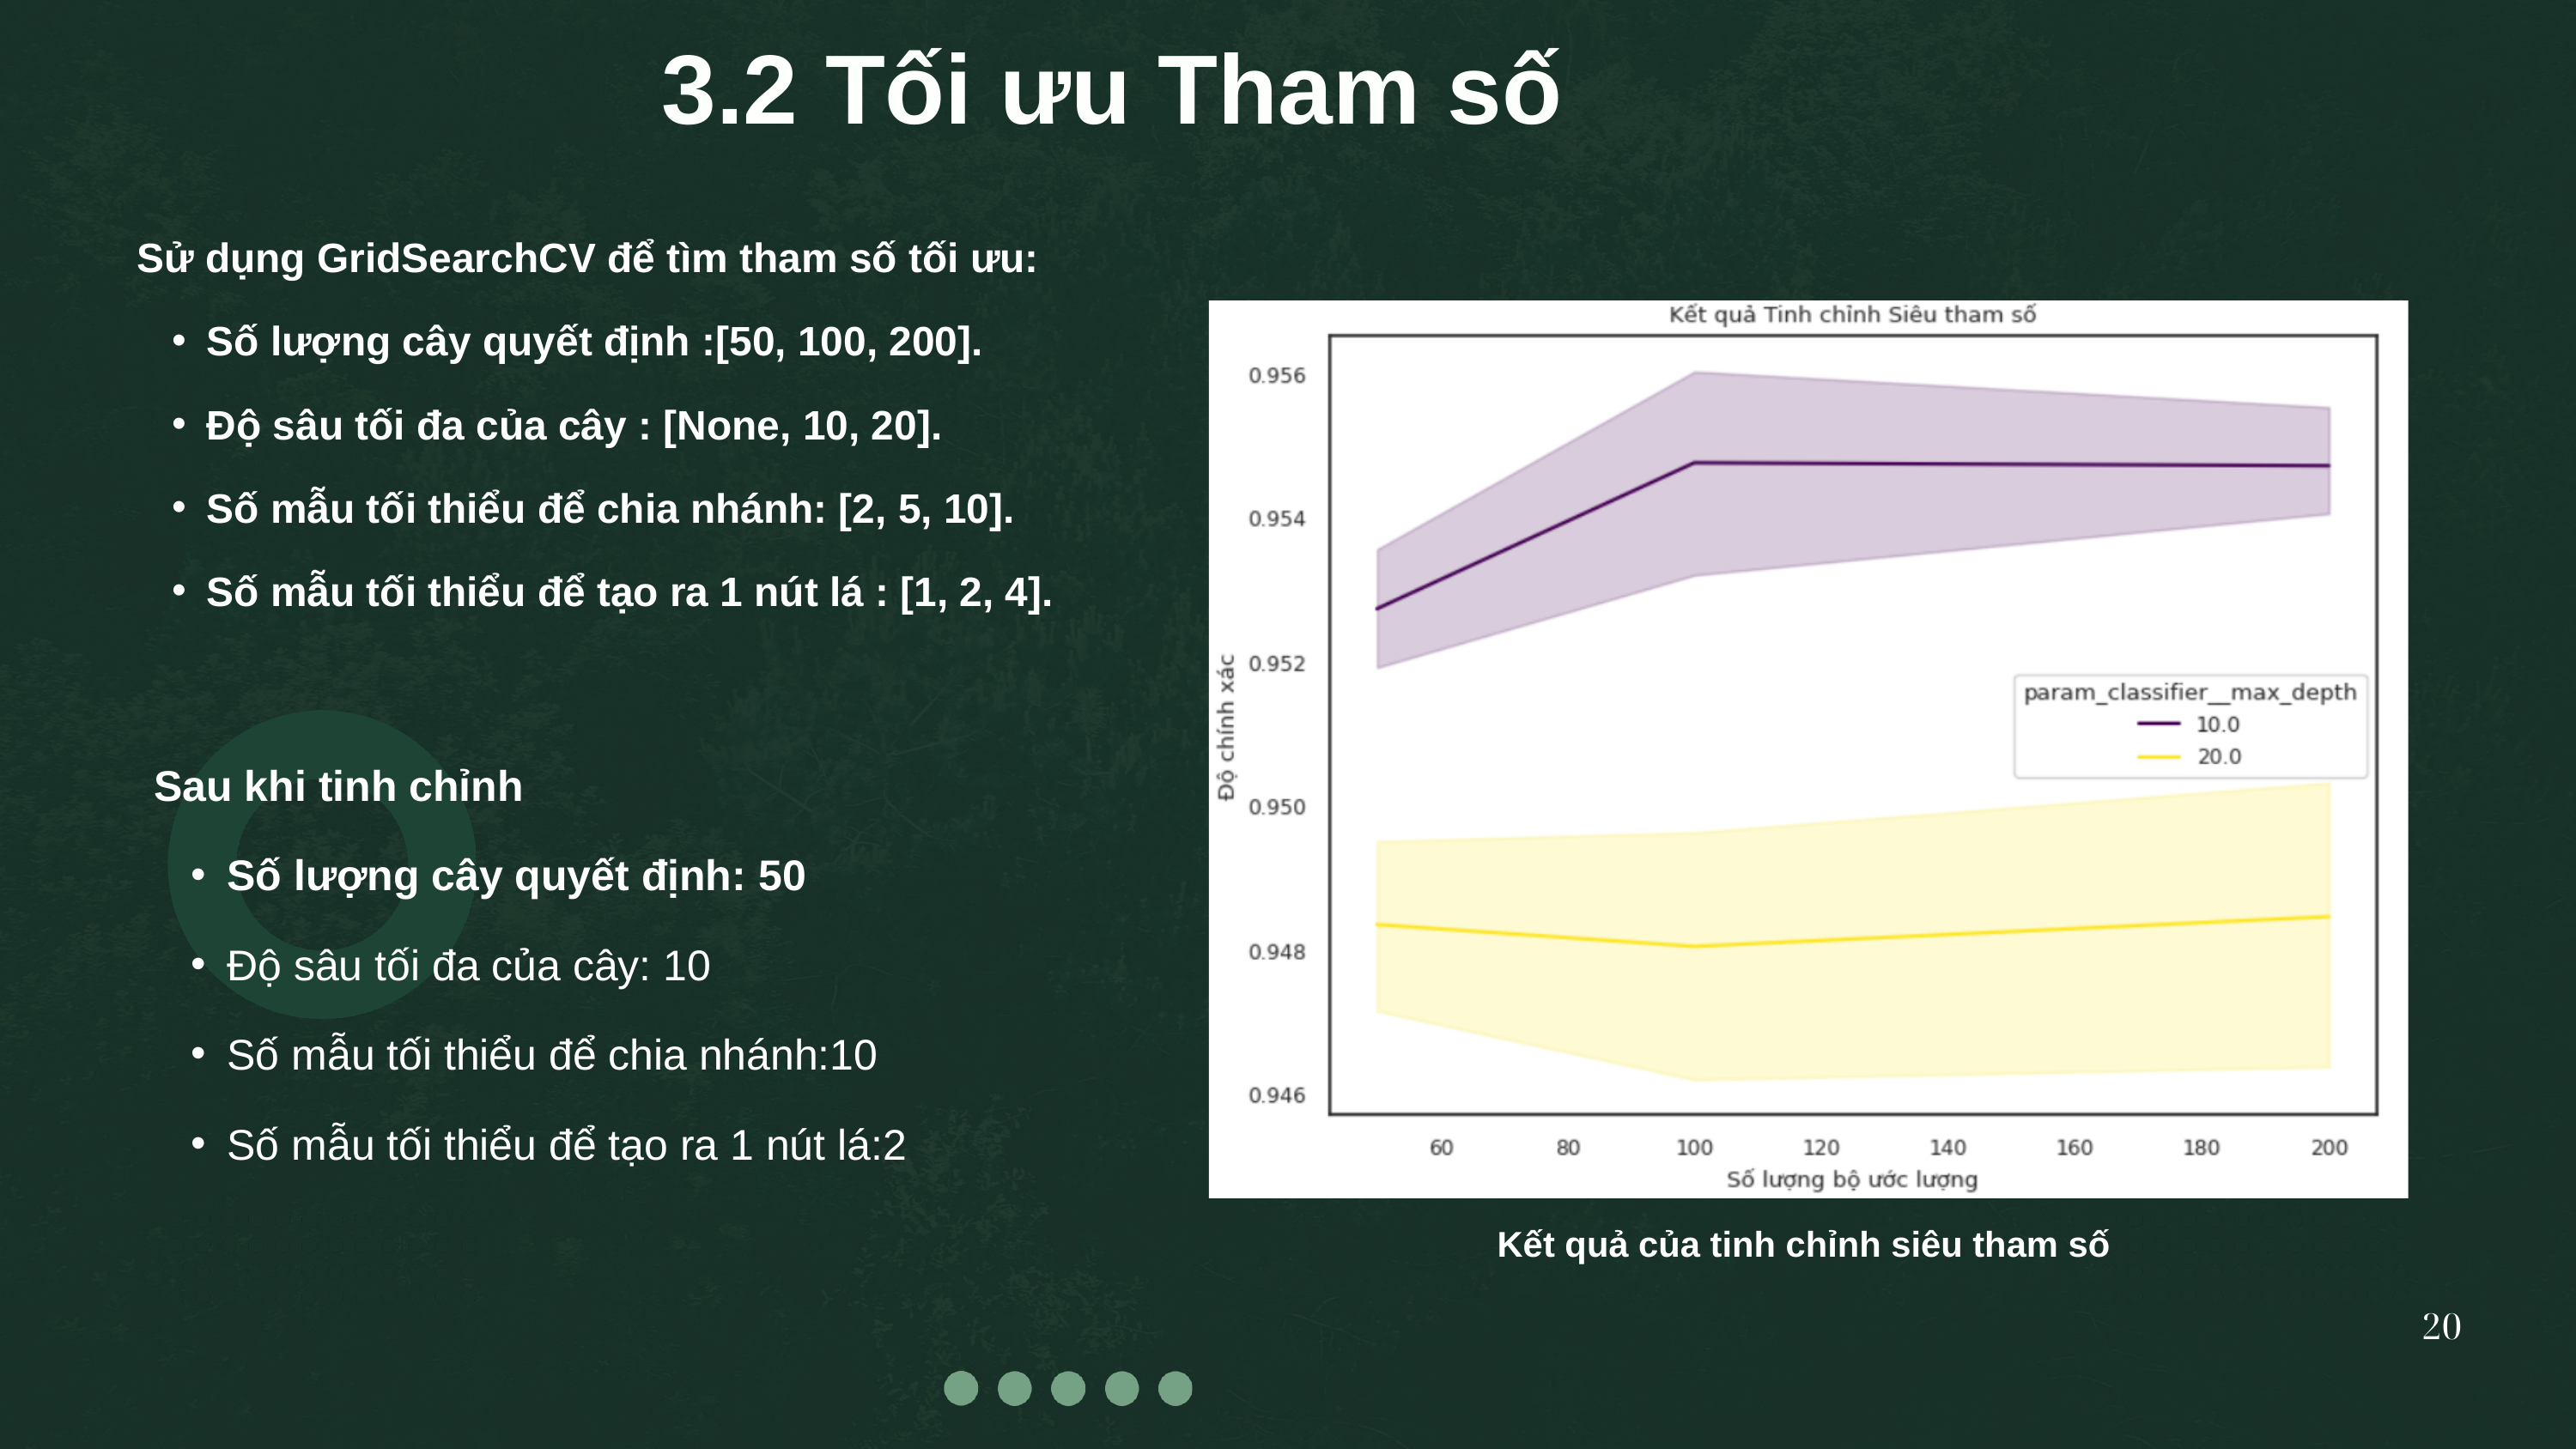

3.2 Tối ưu Tham số

Sử dụng GridSearchCV để tìm tham số tối ưu:
Số lượng cây quyết định :[50, 100, 200].
Độ sâu tối đa của cây : [None, 10, 20].
Số mẫu tối thiểu để chia nhánh: [2, 5, 10].
Số mẫu tối thiểu để tạo ra 1 nút lá : [1, 2, 4].

Sau khi tinh chỉnh
Số lượng cây quyết định: 50
Độ sâu tối đa của cây: 10
Số mẫu tối thiểu để chia nhánh:10
Số mẫu tối thiểu để tạo ra 1 nút lá:2

Kết quả của tinh chỉnh siêu tham số
20